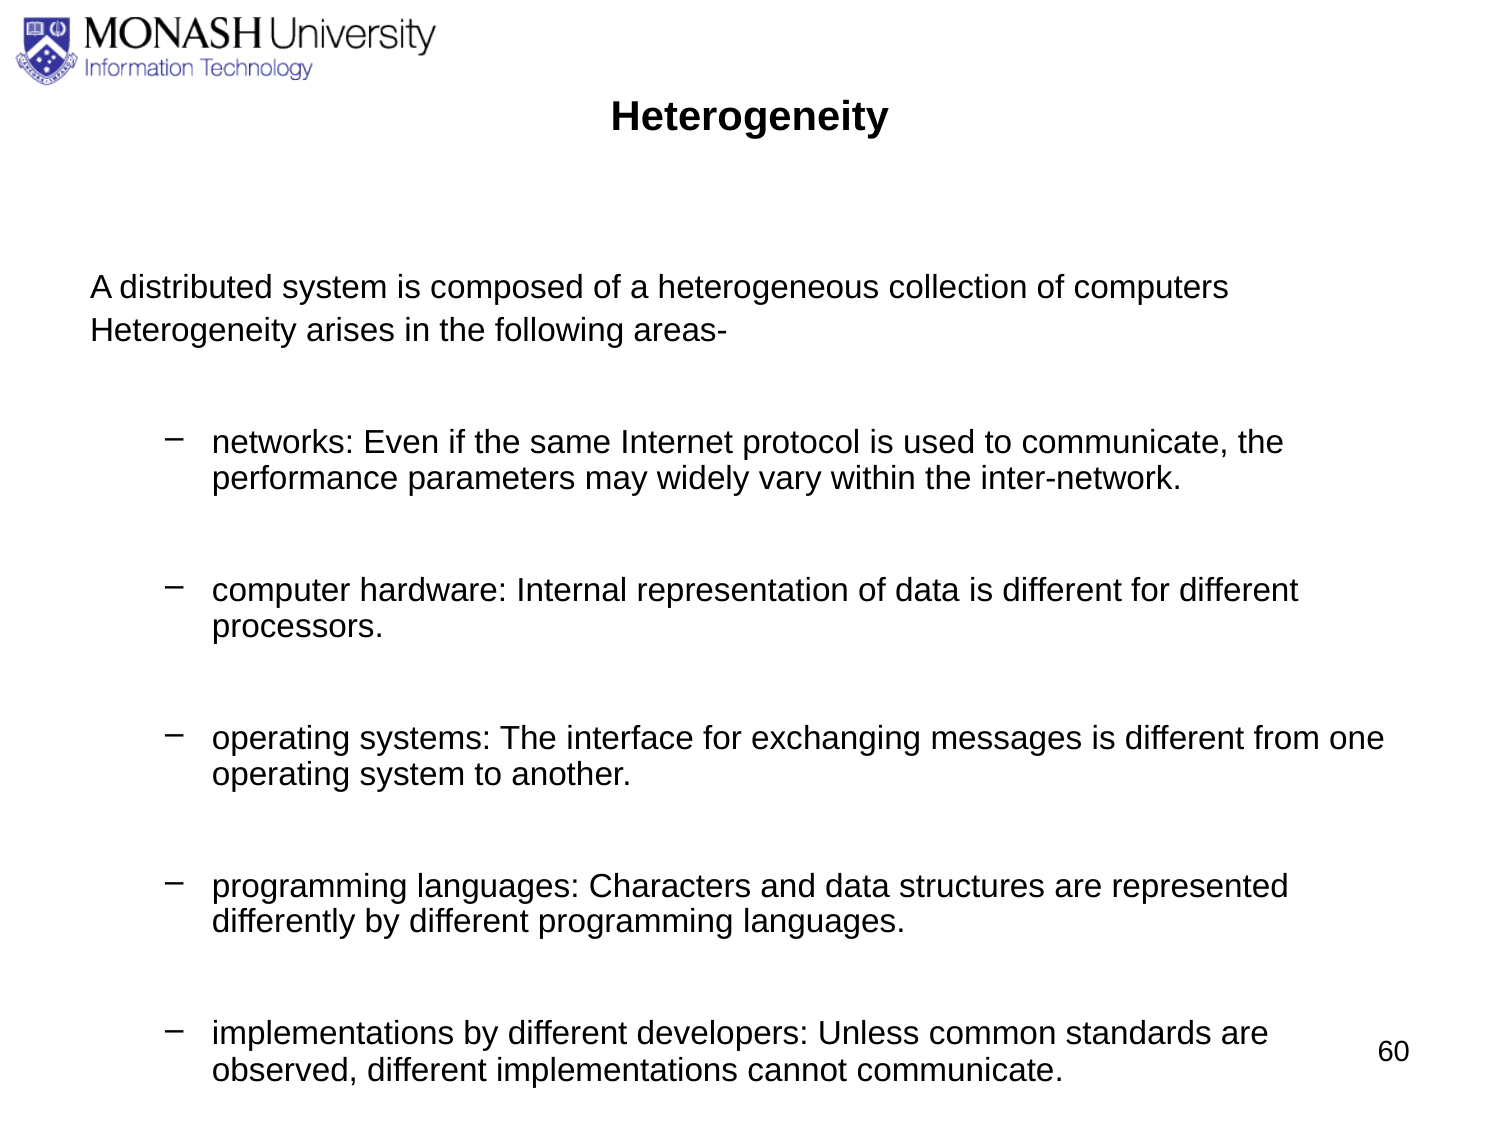

# Heterogeneity
A distributed system is composed of a heterogeneous collection of computers
Heterogeneity arises in the following areas-

networks: Even if the same Internet protocol is used to communicate, the performance parameters may widely vary within the inter-network.

computer hardware: Internal representation of data is different for different processors.

operating systems: The interface for exchanging messages is different from one operating system to another.

programming languages: Characters and data structures are represented differently by different programming languages.

implementations by different developers: Unless common standards are observed, different implementations cannot communicate.
60